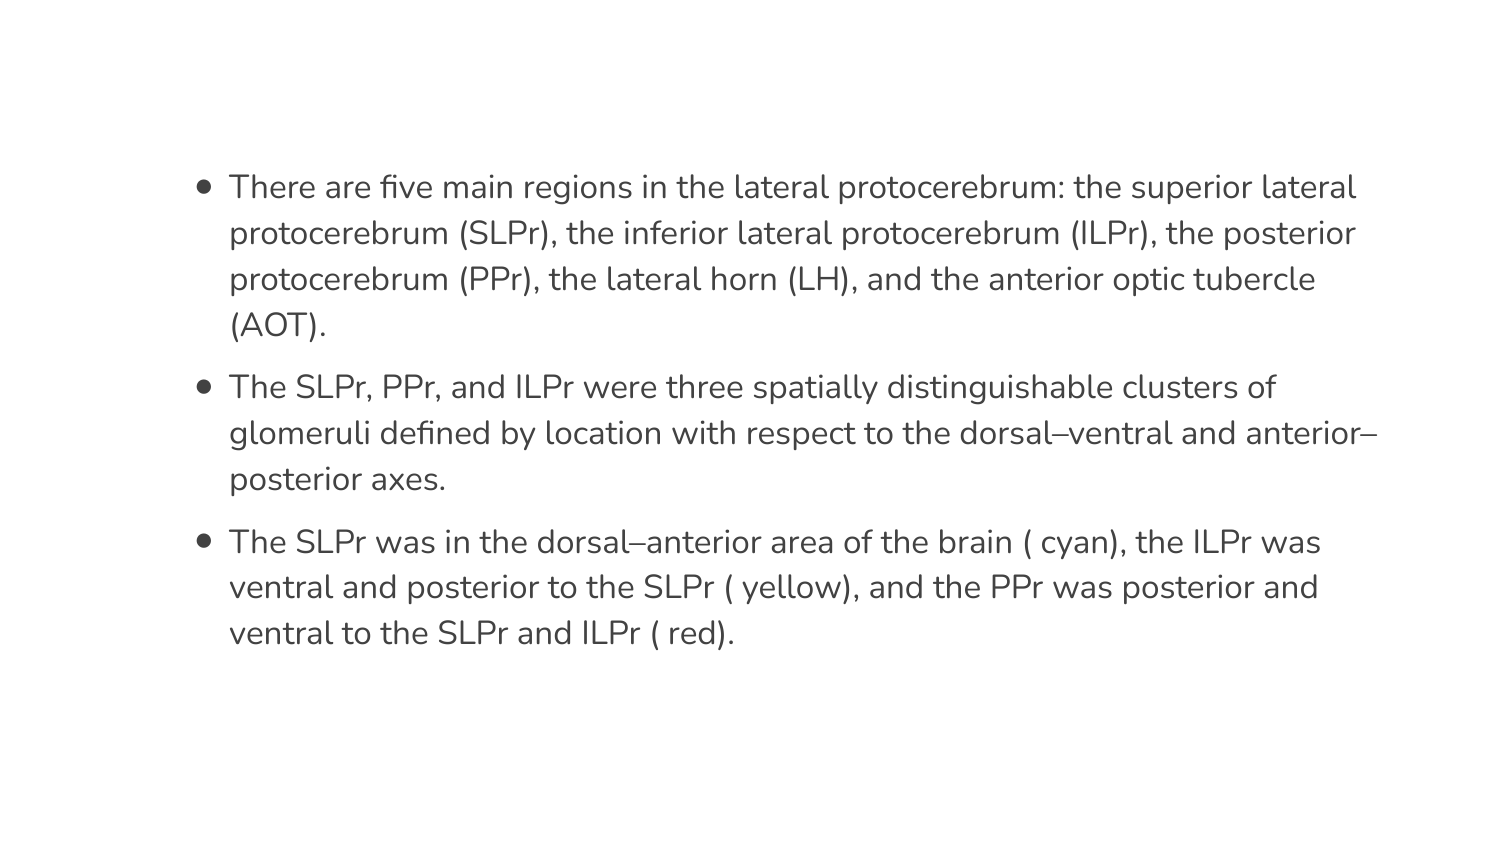

#
There are five main regions in the lateral protocerebrum: the superior lateral protocerebrum (SLPr), the inferior lateral protocerebrum (ILPr), the posterior protocerebrum (PPr), the lateral horn (LH), and the anterior optic tubercle (AOT).
The SLPr, PPr, and ILPr were three spatially distinguishable clusters of glomeruli defined by location with respect to the dorsal–ventral and anterior–posterior axes.
The SLPr was in the dorsal–anterior area of the brain ( cyan), the ILPr was ventral and posterior to the SLPr ( yellow), and the PPr was posterior and ventral to the SLPr and ILPr ( red).